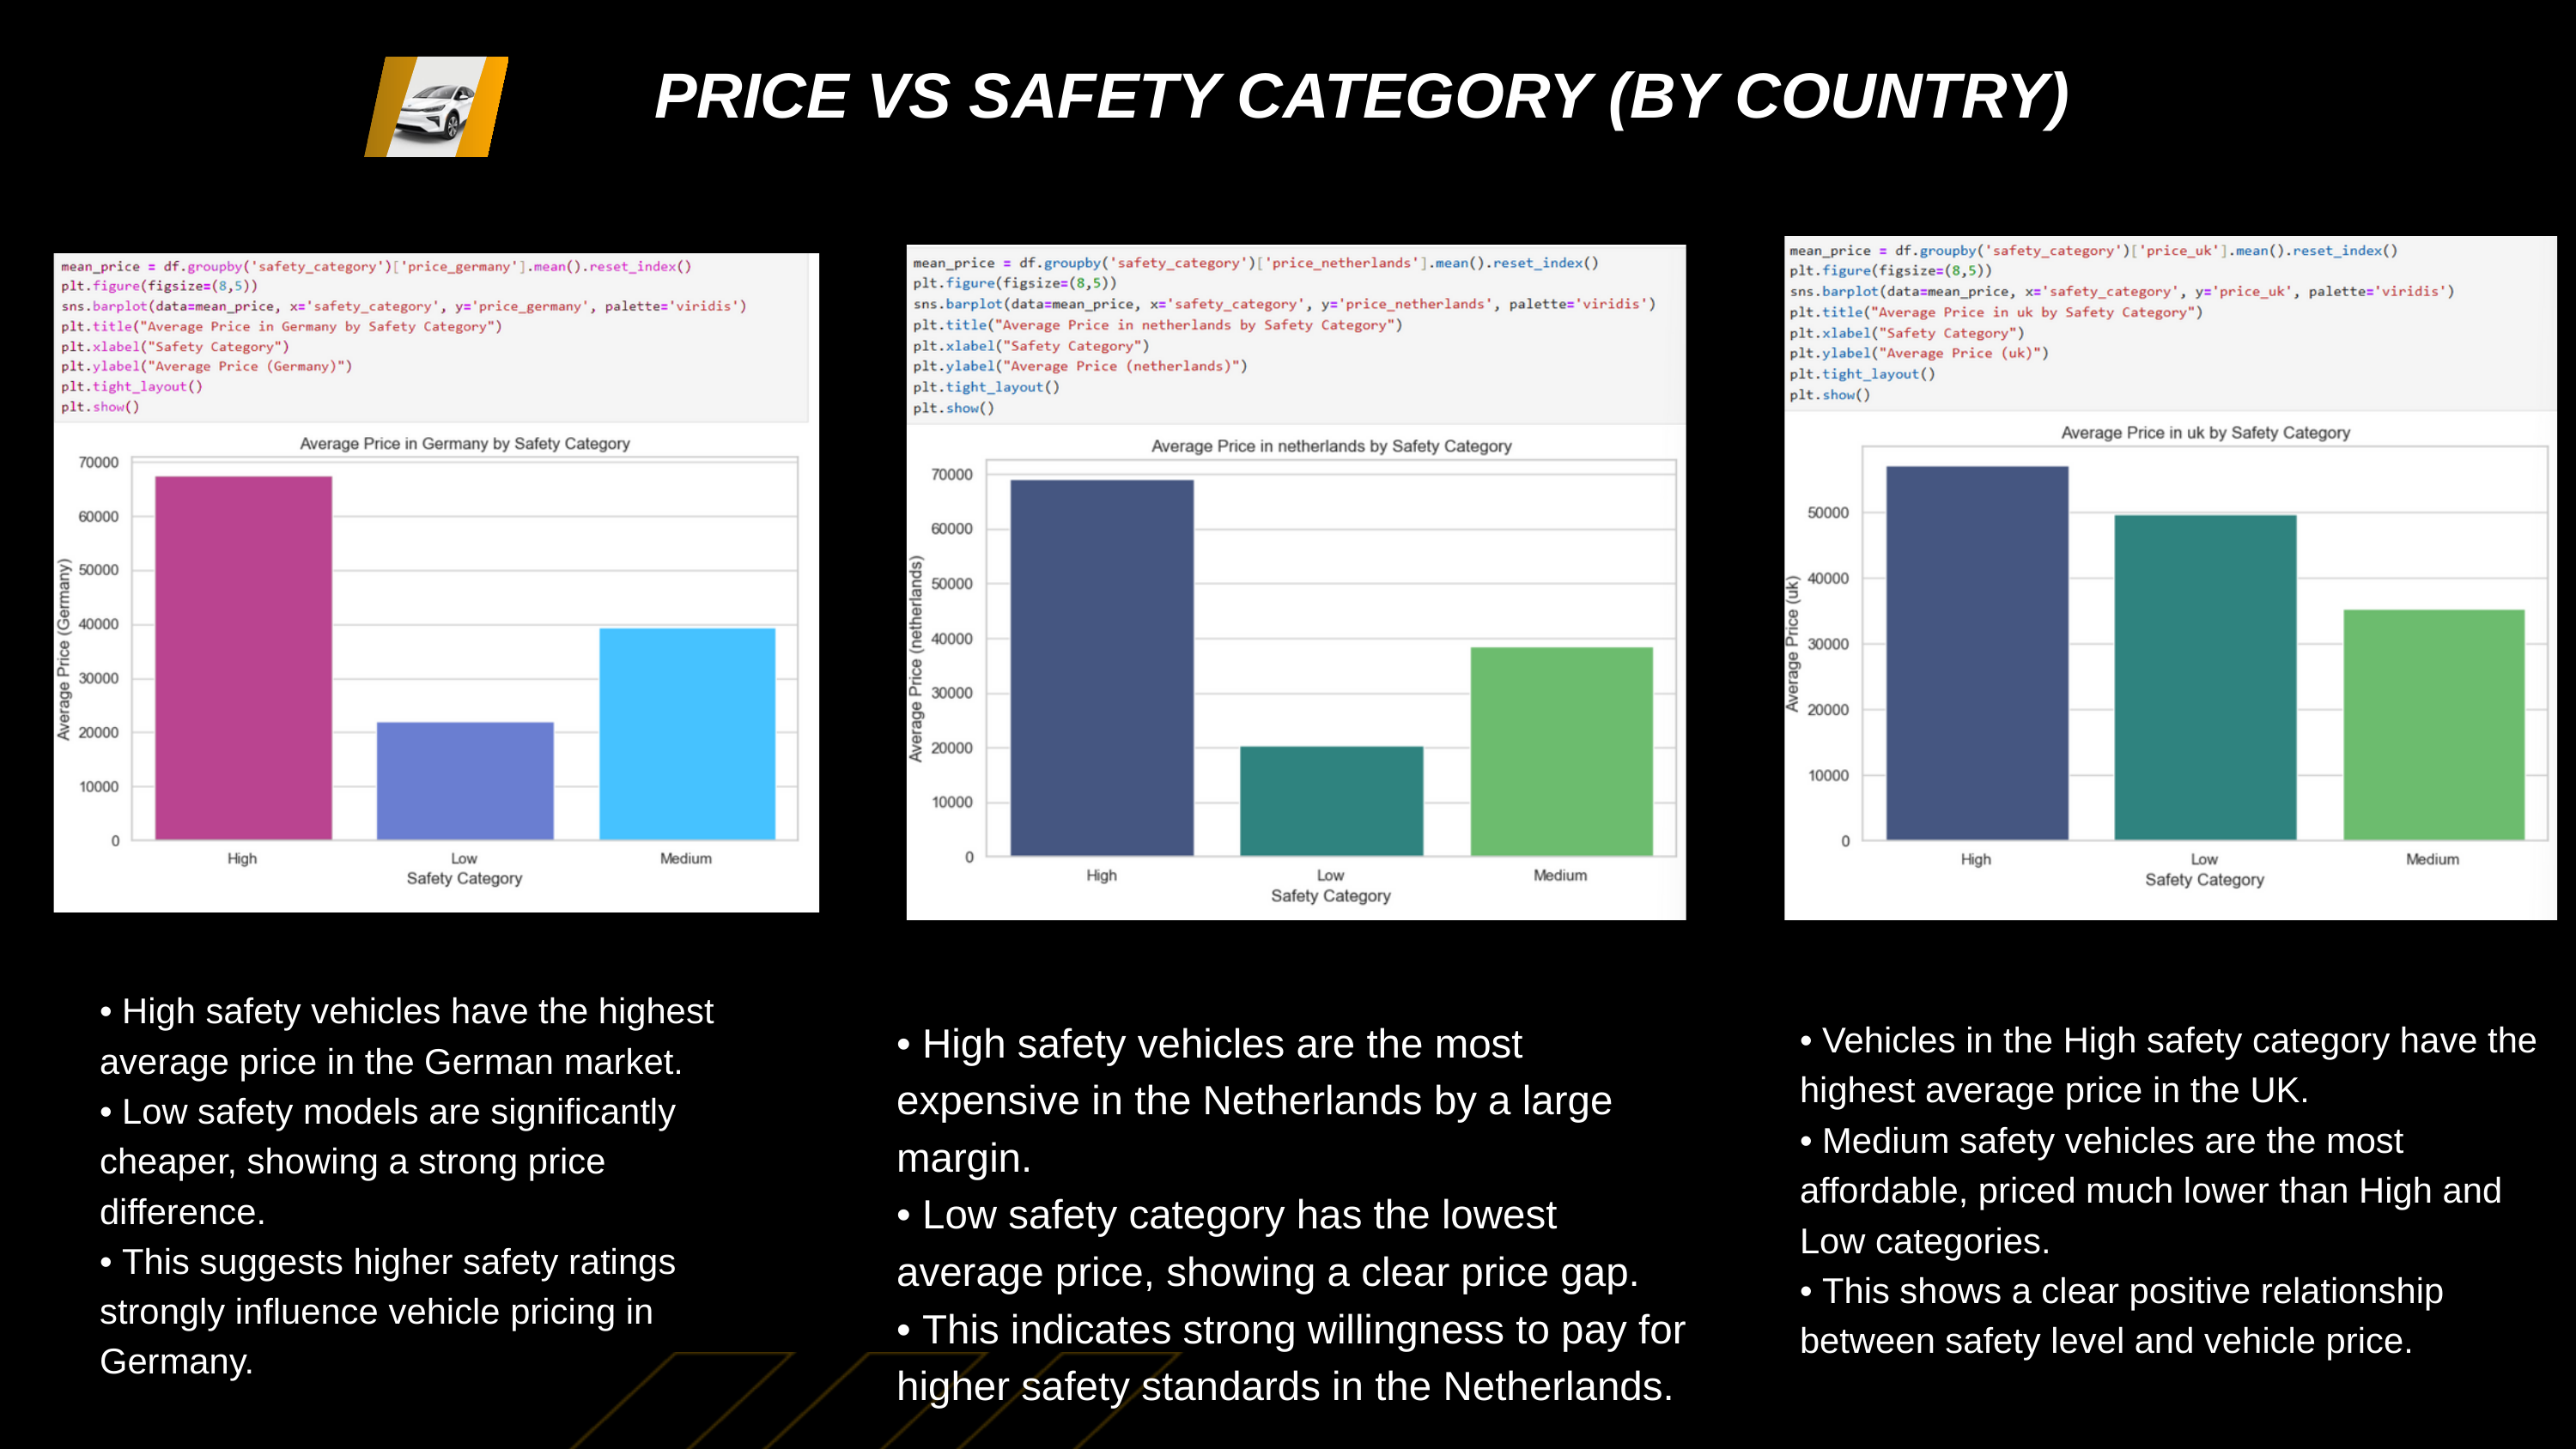

PRICE VS SAFETY CATEGORY (BY COUNTRY)

• High safety vehicles have the highest average price in the German market.
• Low safety models are significantly cheaper, showing a strong price difference.
• This suggests higher safety ratings strongly influence vehicle pricing in Germany.
• High safety vehicles are the most expensive in the Netherlands by a large margin.
• Low safety category has the lowest average price, showing a clear price gap.
• This indicates strong willingness to pay for higher safety standards in the Netherlands.
• Vehicles in the High safety category have the highest average price in the UK.
• Medium safety vehicles are the most affordable, priced much lower than High and Low categories.
• This shows a clear positive relationship between safety level and vehicle price.